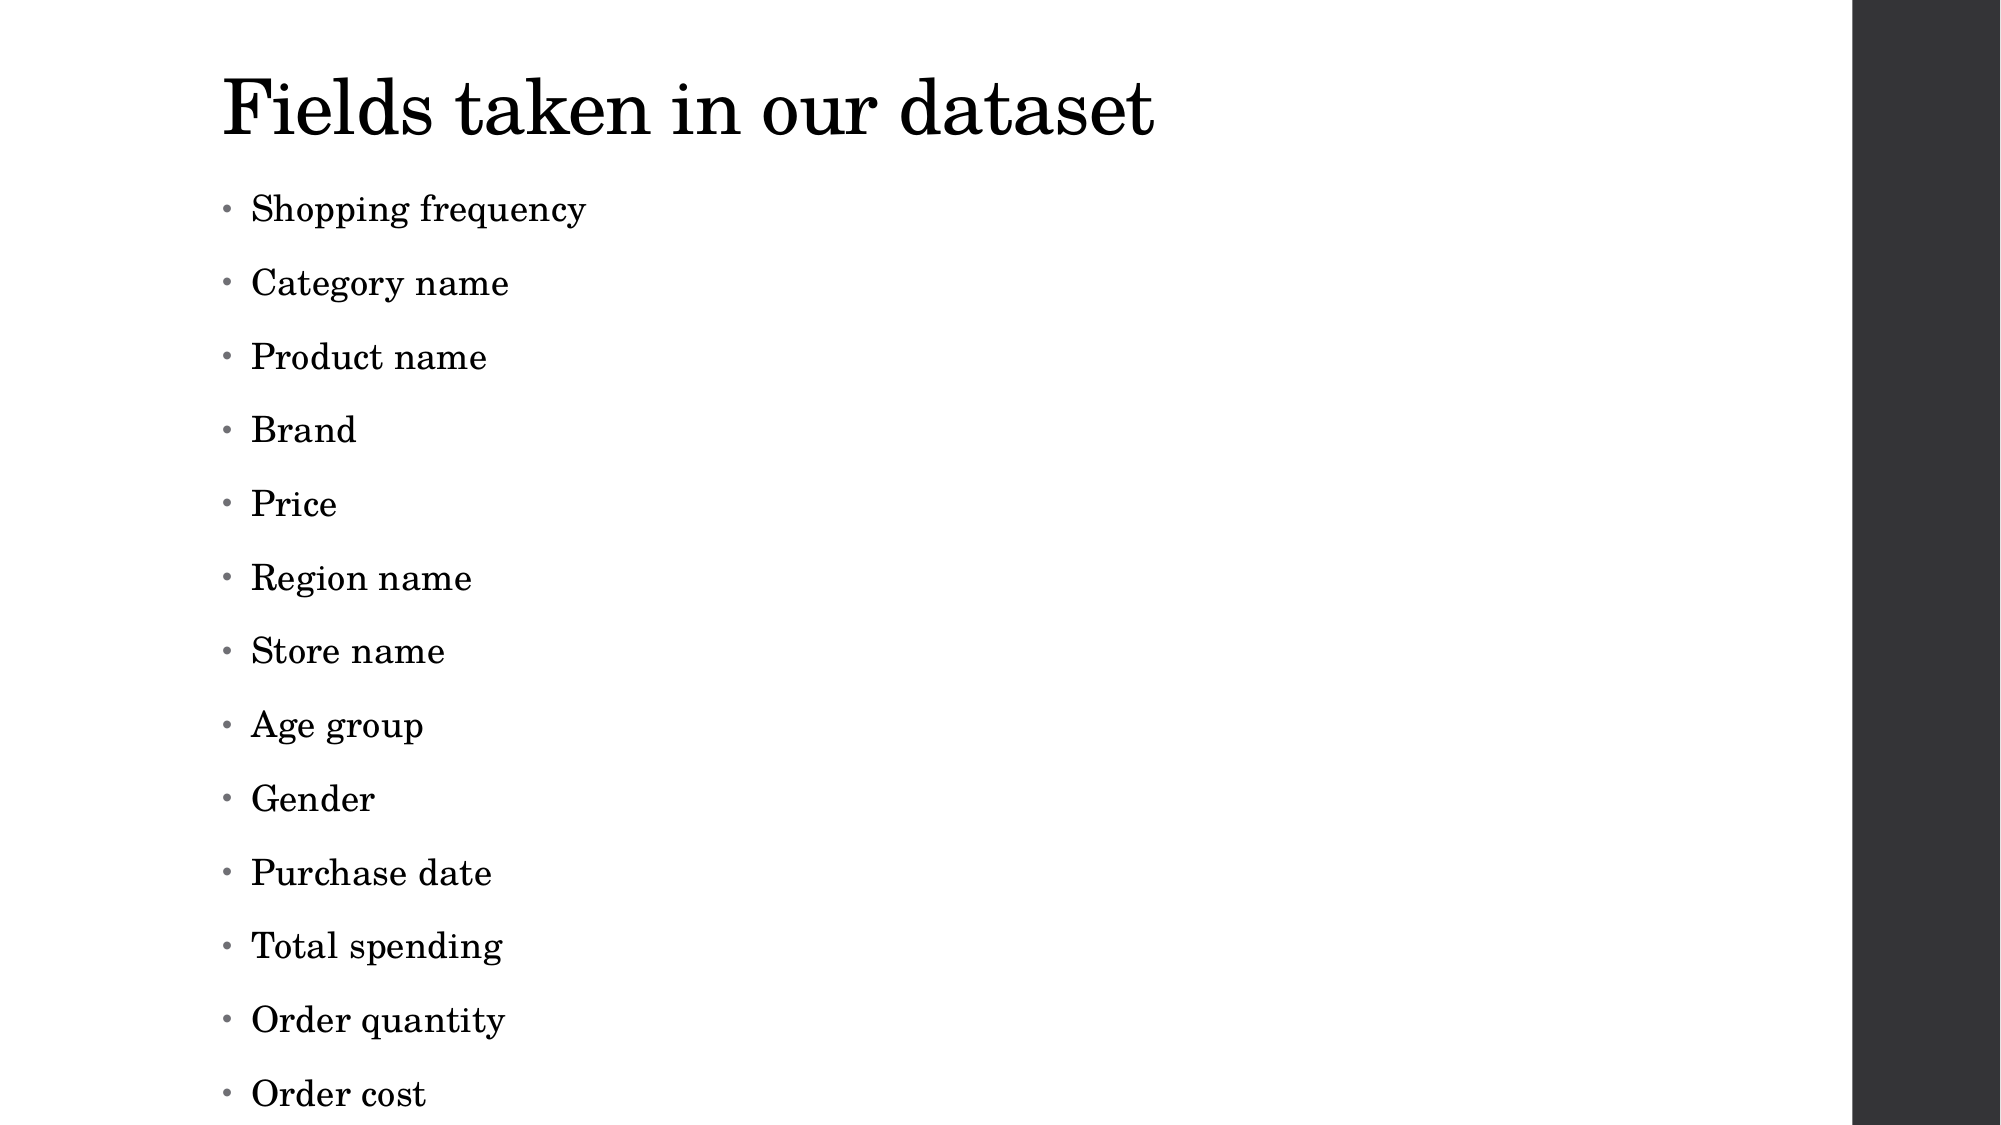

# Fields taken in our dataset
Shopping frequency
Category name
Product name
Brand
Price
Region name
Store name
Age group
Gender
Purchase date
Total spending
Order quantity
Order cost